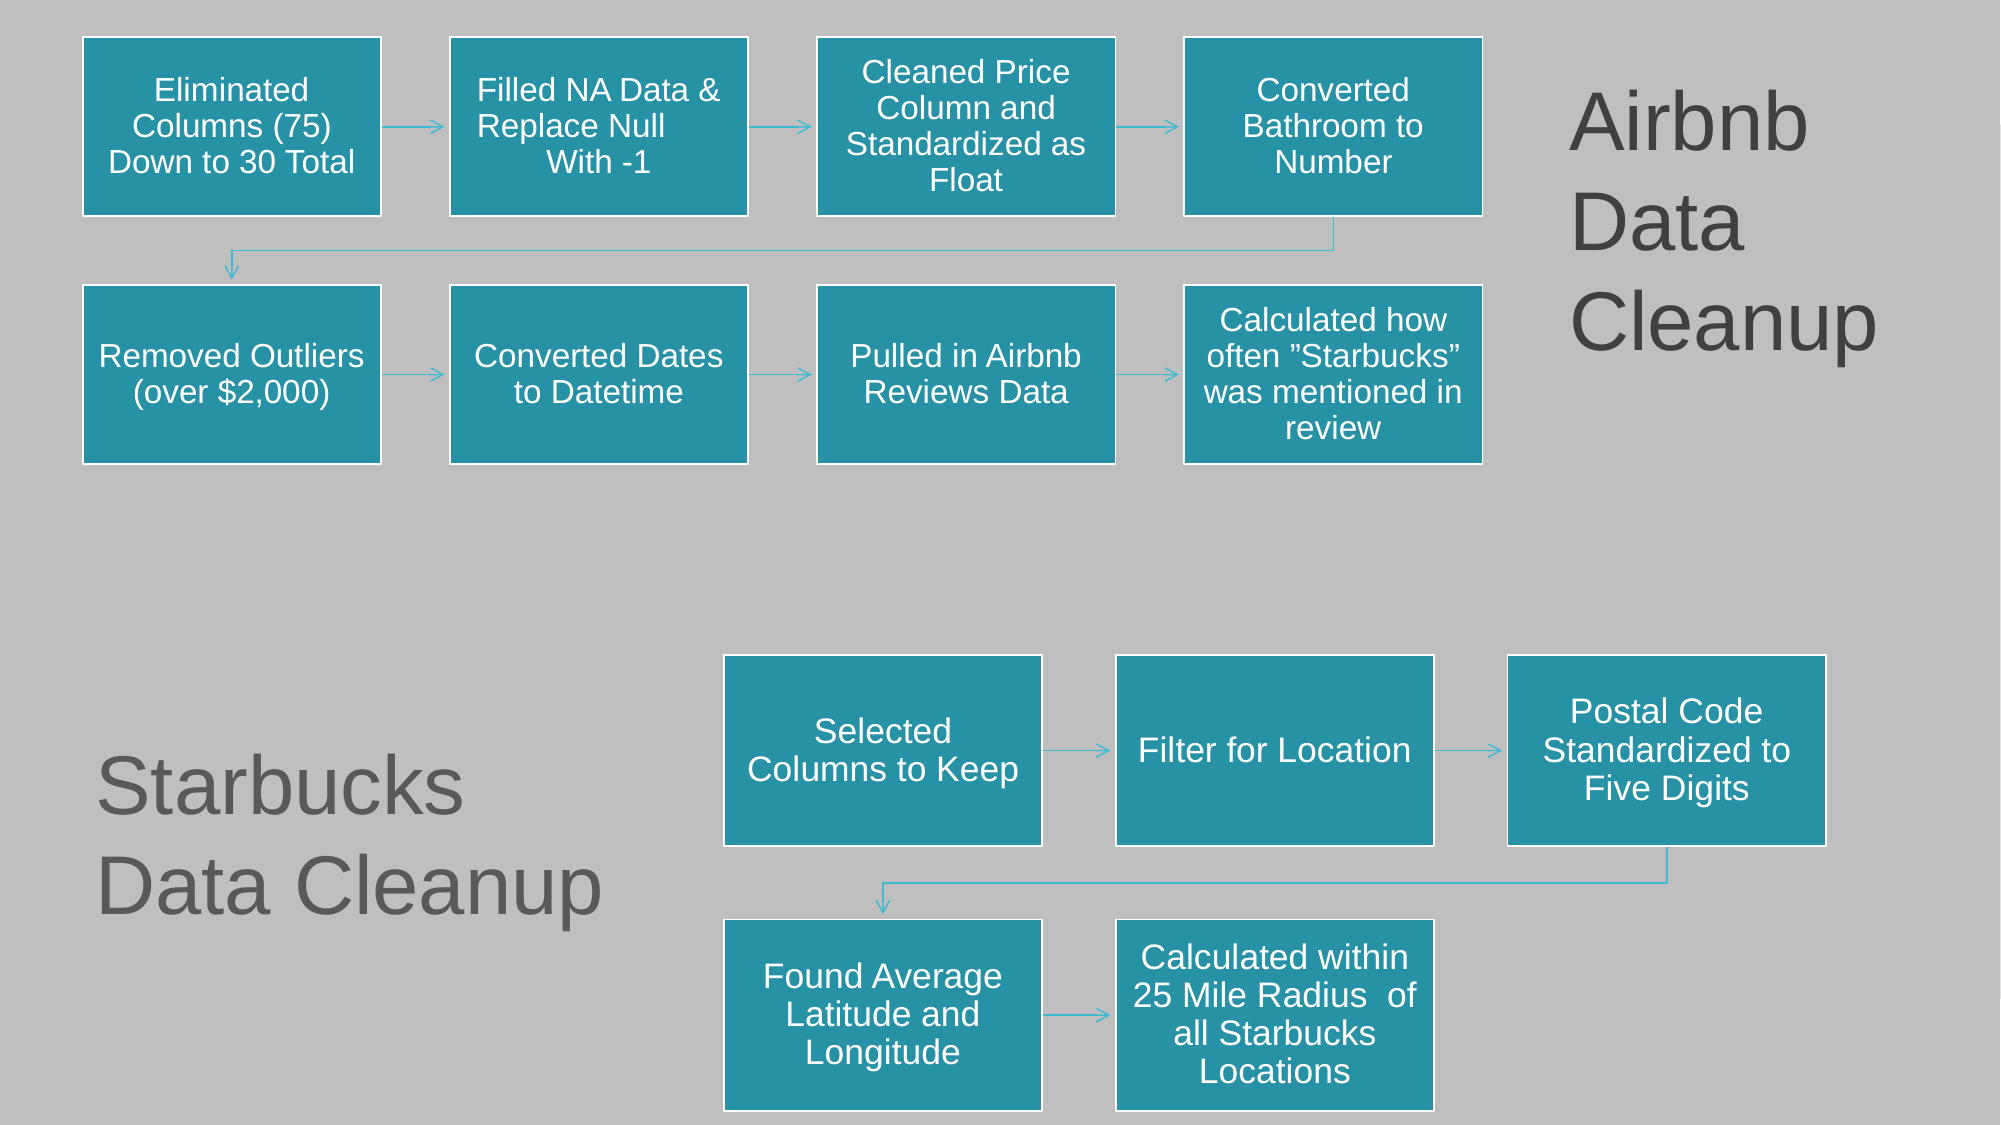

Eliminated Columns (75) Down to 30 Total

Filled NA Data & Replace Null       With -1

Cleaned Price Column and Standardized as Float

Converted Bathroom to Number

Removed Outliers (over $2,000)

Converted Dates to Datetime

Pulled in Airbnb Reviews Data
Calculated how often ”Starbucks” was mentioned in review
Airbnb
Data
Cleanup

Selected Columns to Keep

Filter for Location

Postal Code Standardized to Five Digits

Found Average Latitude and Longitude
Calculated within 25 Mile Radius  of all Starbucks Locations
Starbucks
Data Cleanup